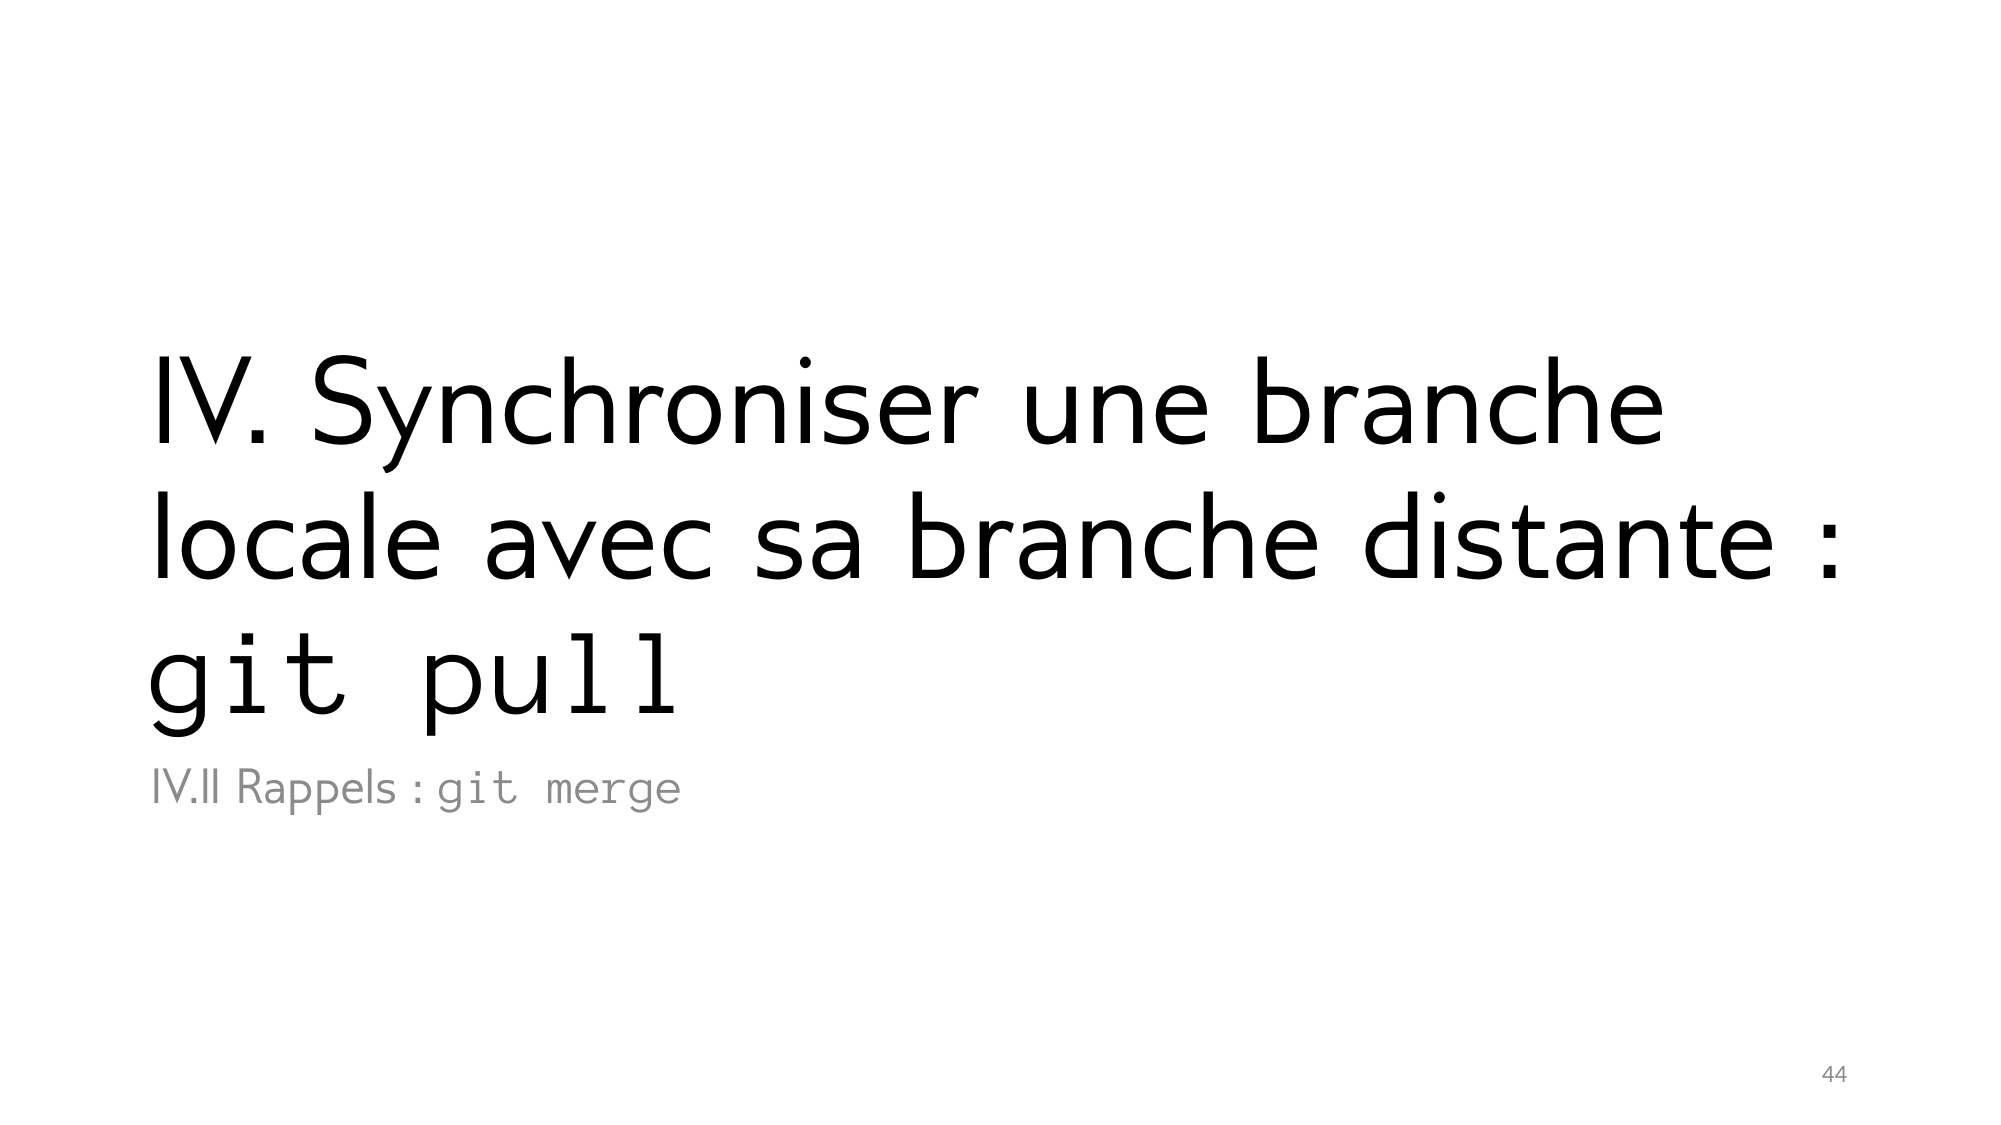

# IV. Synchroniser une branche locale avec sa branche distante : git pull
IV.II Rappels : git merge
44